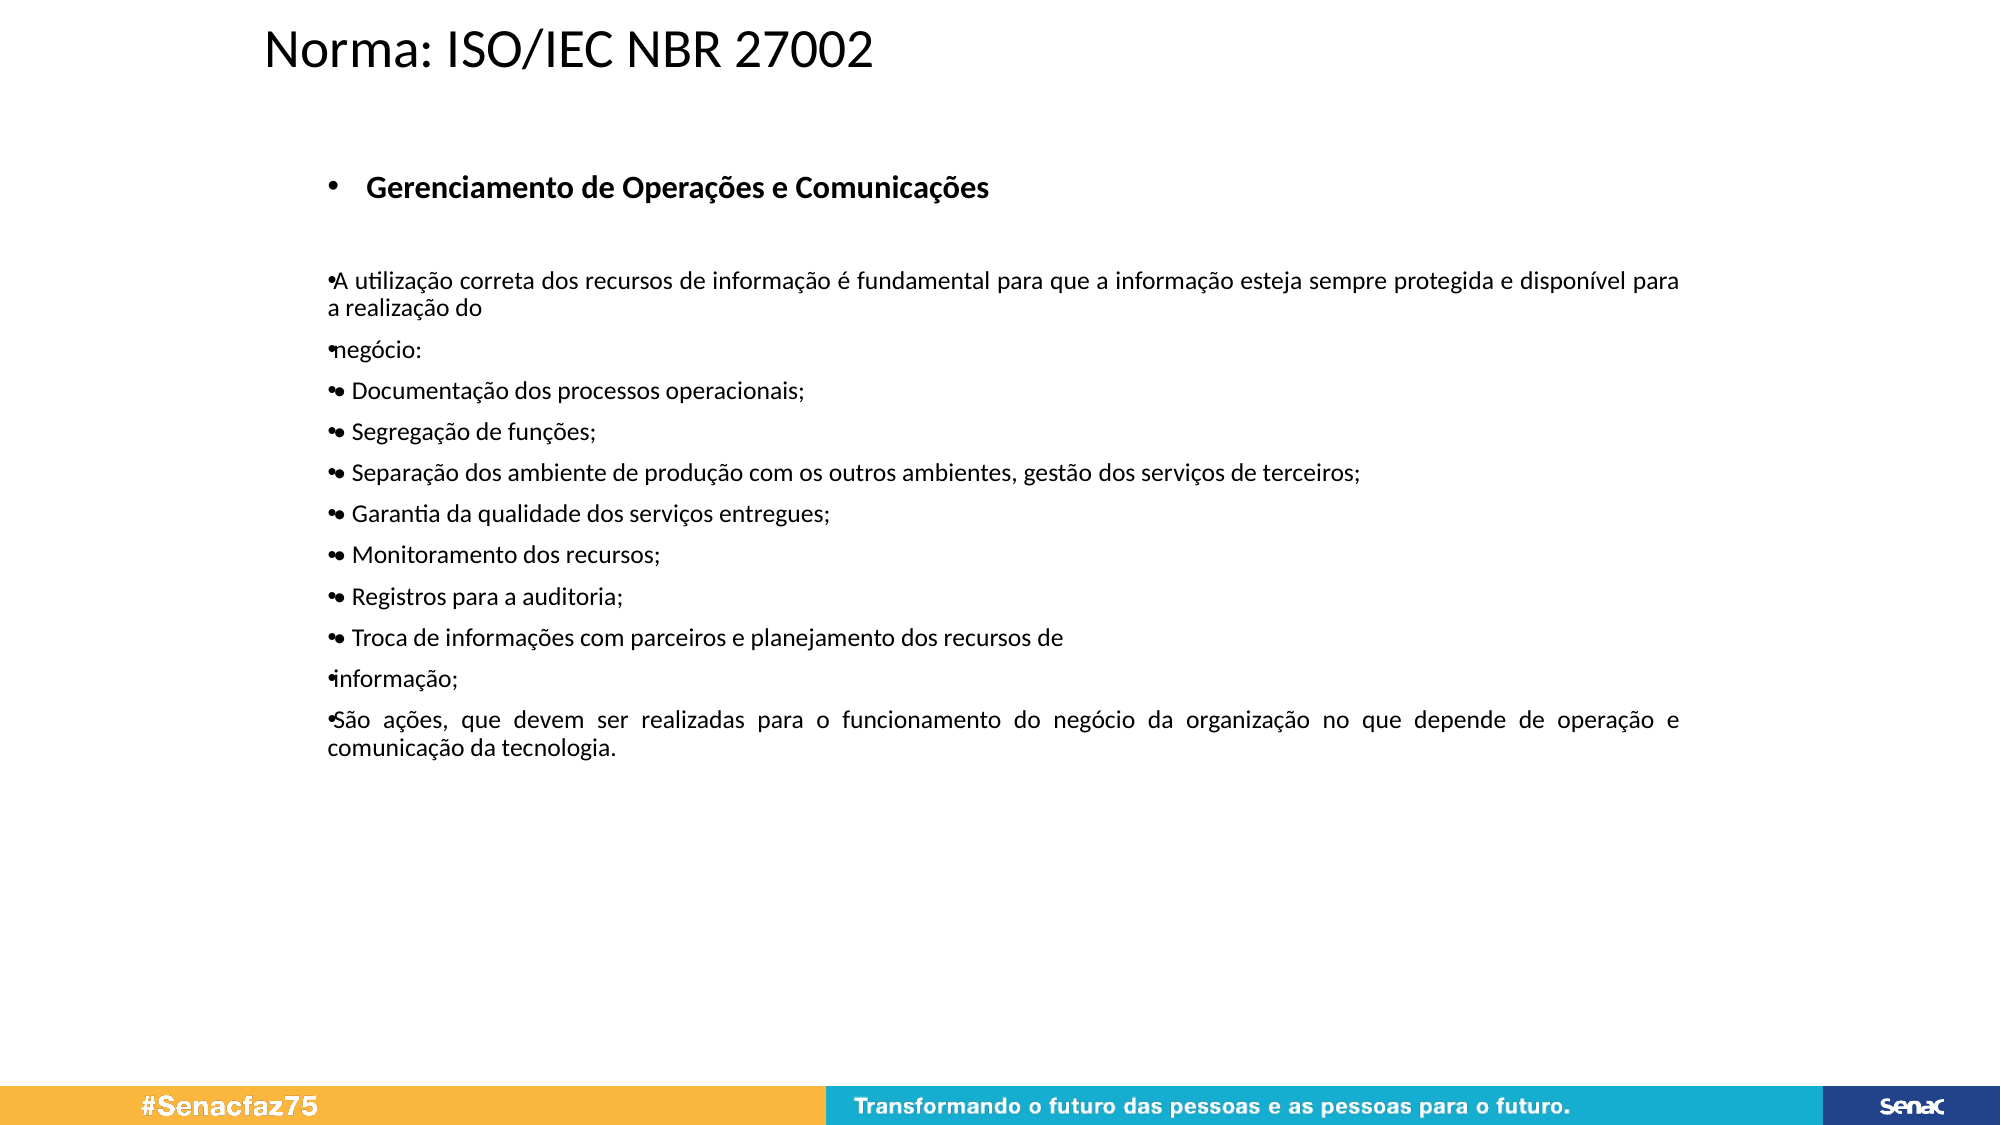

# Norma: ISO/IEC NBR 27002
Gerenciamento de Operações e Comunicações

A utilização correta dos recursos de informação é fundamental para que a informação esteja sempre protegida e disponível para a realização do
negócio:
• Documentação dos processos operacionais;
• Segregação de funções;
• Separação dos ambiente de produção com os outros ambientes, gestão dos serviços de terceiros;
• Garantia da qualidade dos serviços entregues;
• Monitoramento dos recursos;
• Registros para a auditoria;
• Troca de informações com parceiros e planejamento dos recursos de
informação;
São ações, que devem ser realizadas para o funcionamento do negócio da organização no que depende de operação e comunicação da tecnologia.